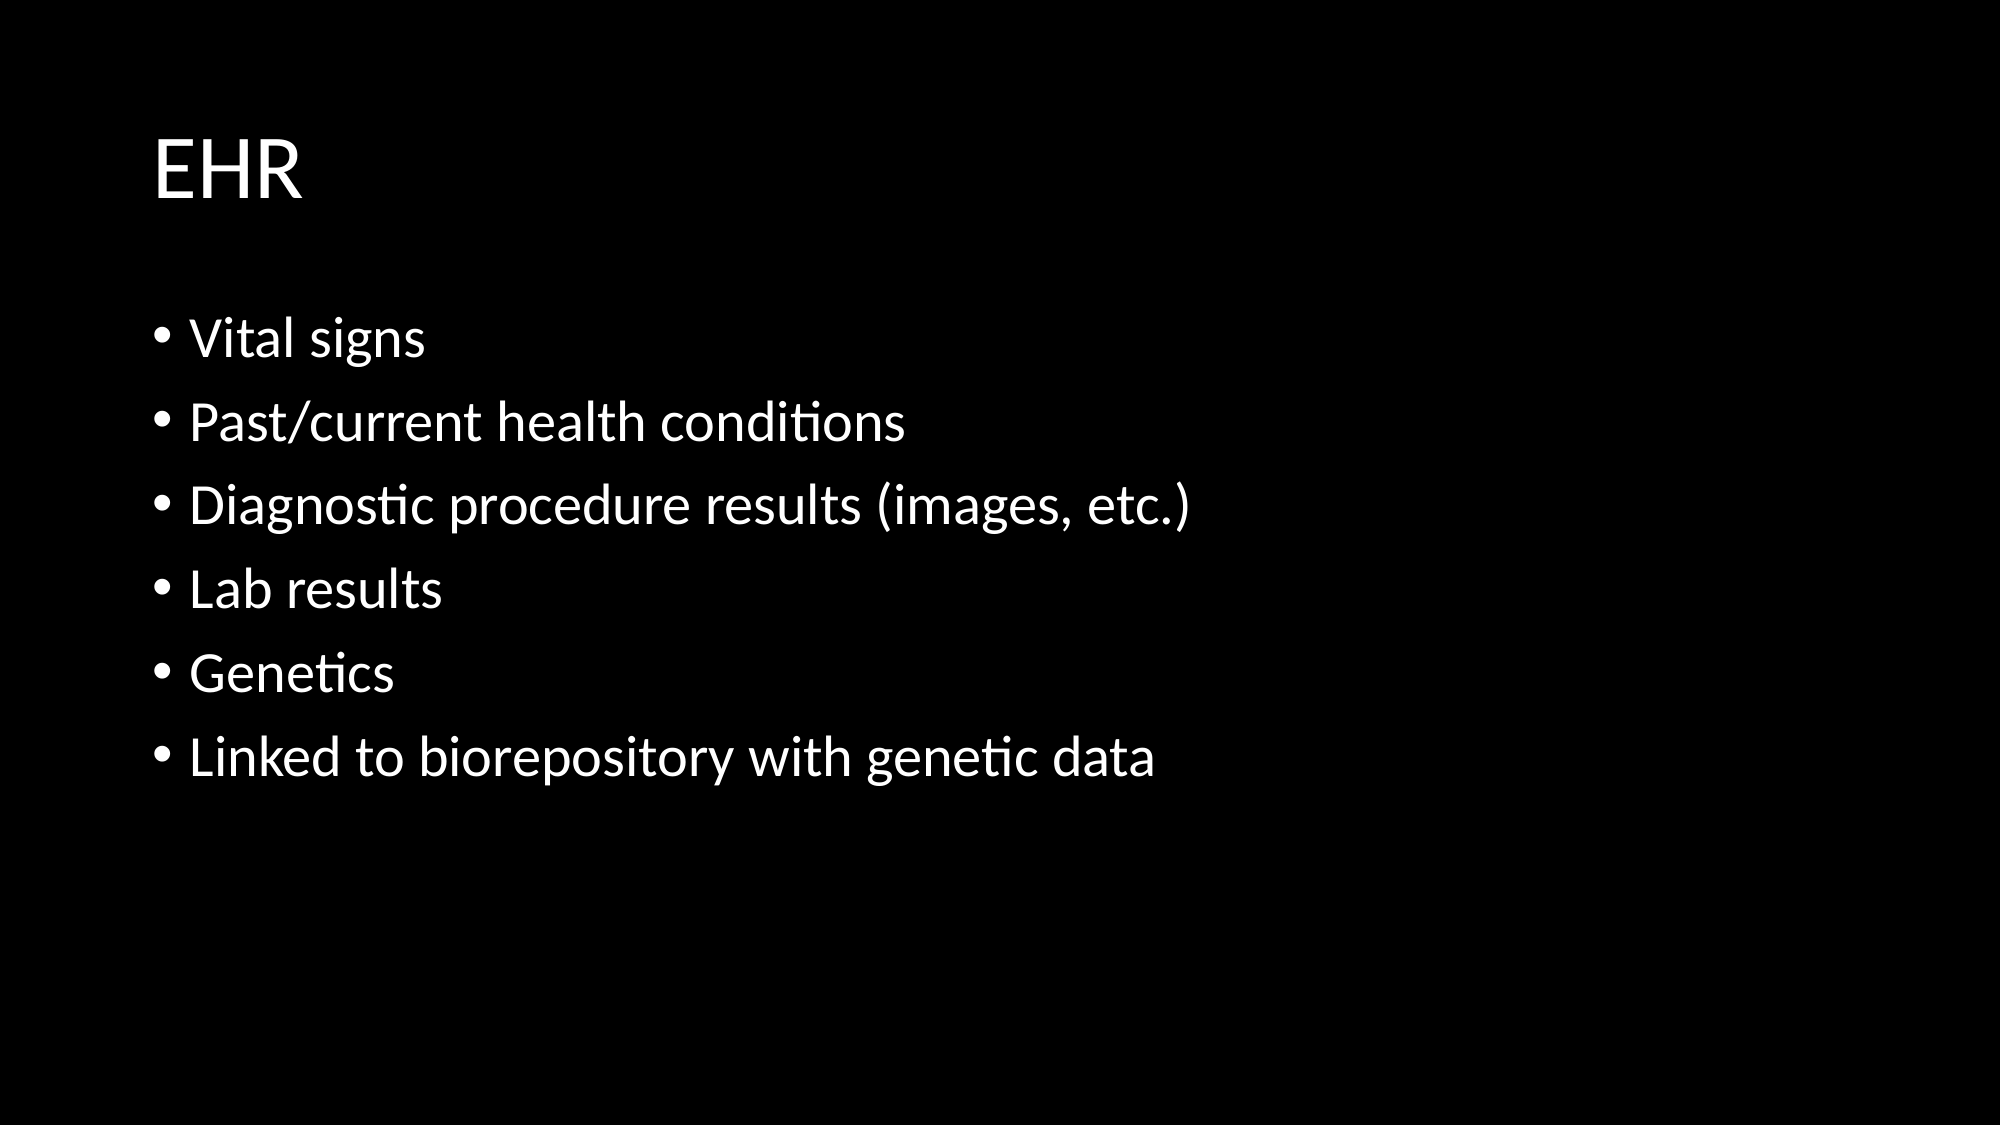

# EHR
Vital signs
Past/current health conditions
Diagnostic procedure results (images, etc.)
Lab results
Genetics
Linked to biorepository with genetic data